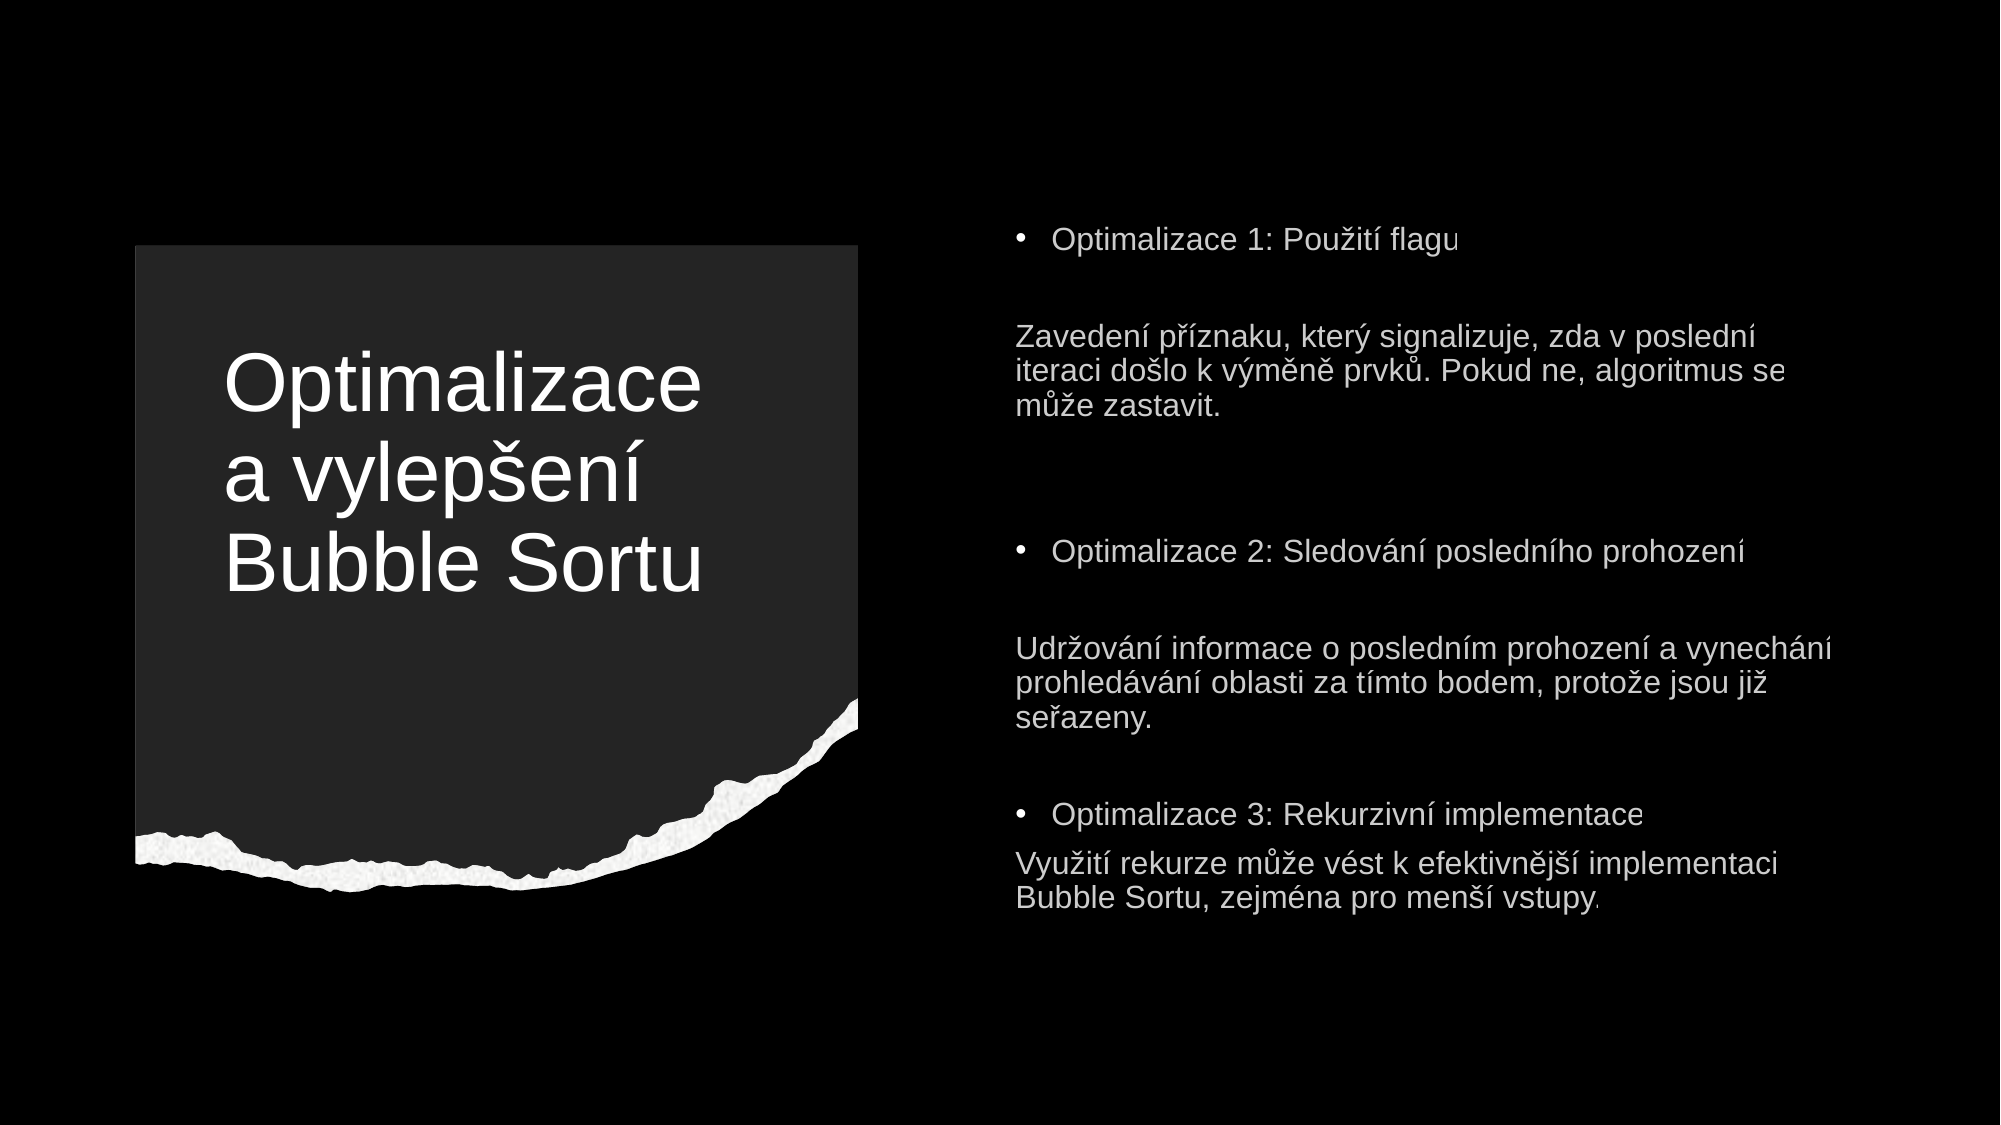

Optimalizace 1: Použití flagu

Zavedení příznaku, který signalizuje, zda v poslední iteraci došlo k výměně prvků. Pokud ne, algoritmus se může zastavit.

Optimalizace 2: Sledování posledního prohození

Udržování informace o posledním prohození a vynechání prohledávání oblasti za tímto bodem, protože jsou již seřazeny.

Optimalizace 3: Rekurzivní implementace
Využití rekurze může vést k efektivnější implementaci Bubble Sortu, zejména pro menší vstupy.

# Optimalizace a vylepšení Bubble Sortu